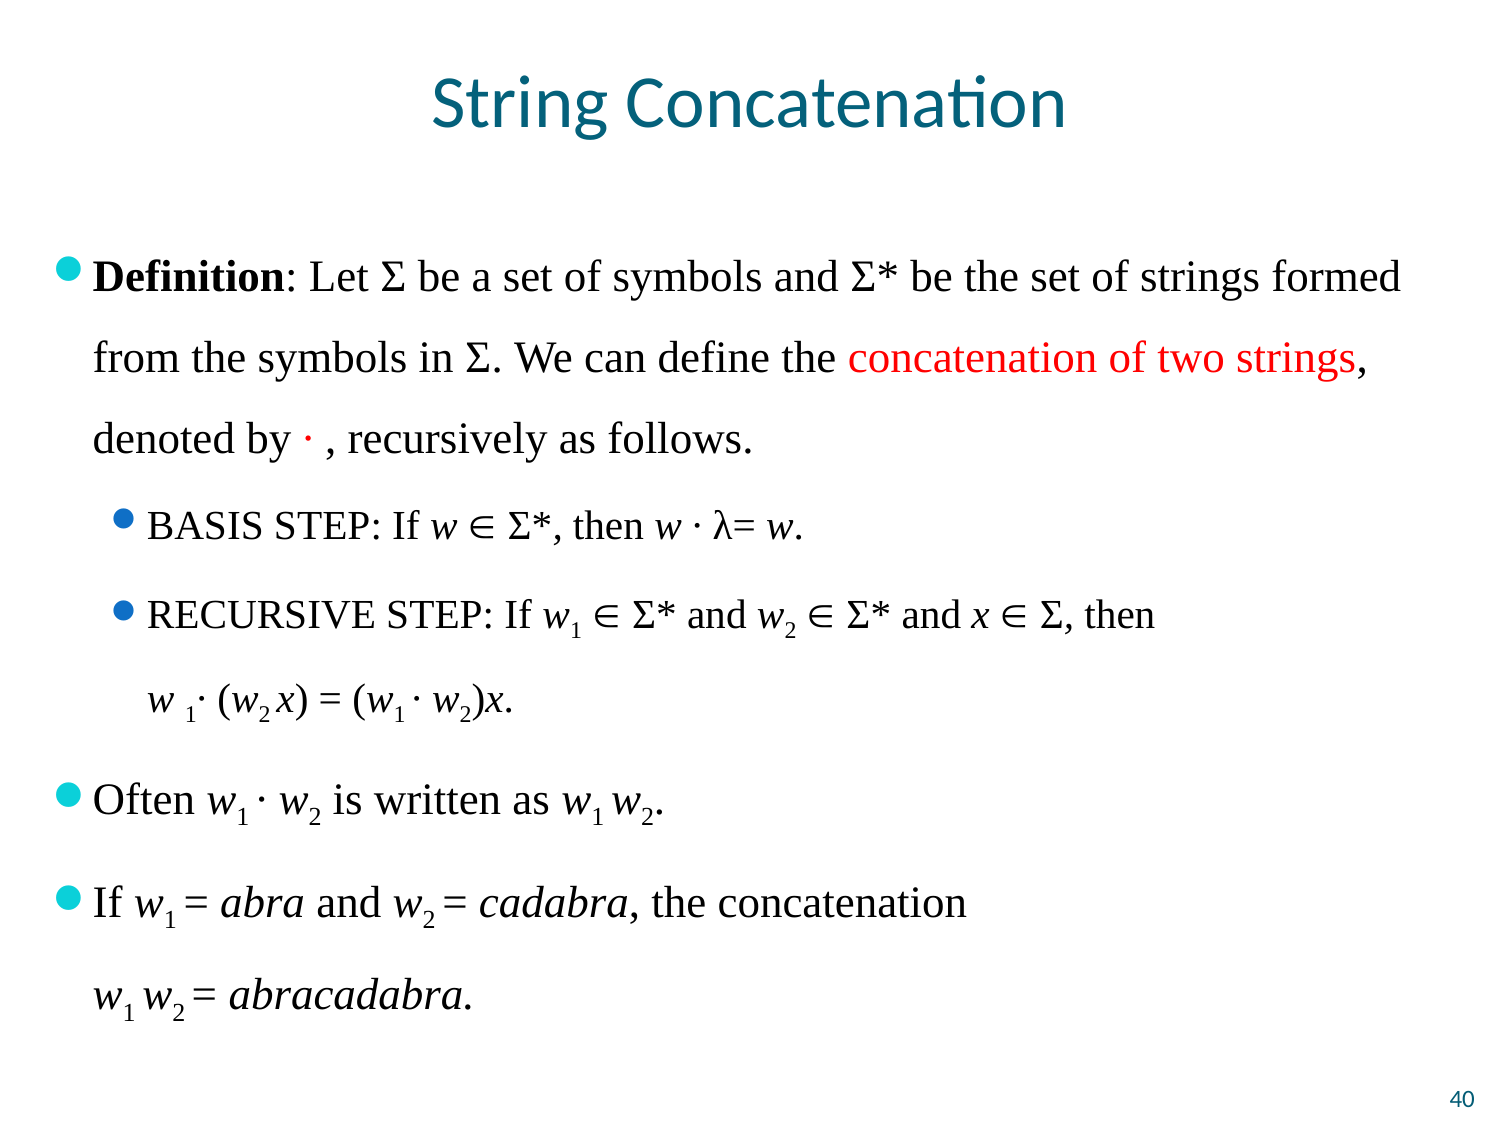

# String Concatenation
Definition: Let Σ be a set of symbols and Σ* be the set of strings formed from the symbols in Σ. We can define the concatenation of two strings, denoted by ∙ , recursively as follows.
BASIS STEP: If w ∈ Σ*, then w ∙ λ= w.
RECURSIVE STEP: If w1 ∈ Σ* and w2 ∈ Σ* and x ∈ Σ, then
w 1∙ (w2 x) = (w1 ∙ w2)x.
Often w1 ∙ w2 is written as w1 w2.
If w1 = abra and w2 = cadabra, the concatenation
w1 w2 = abracadabra.
40